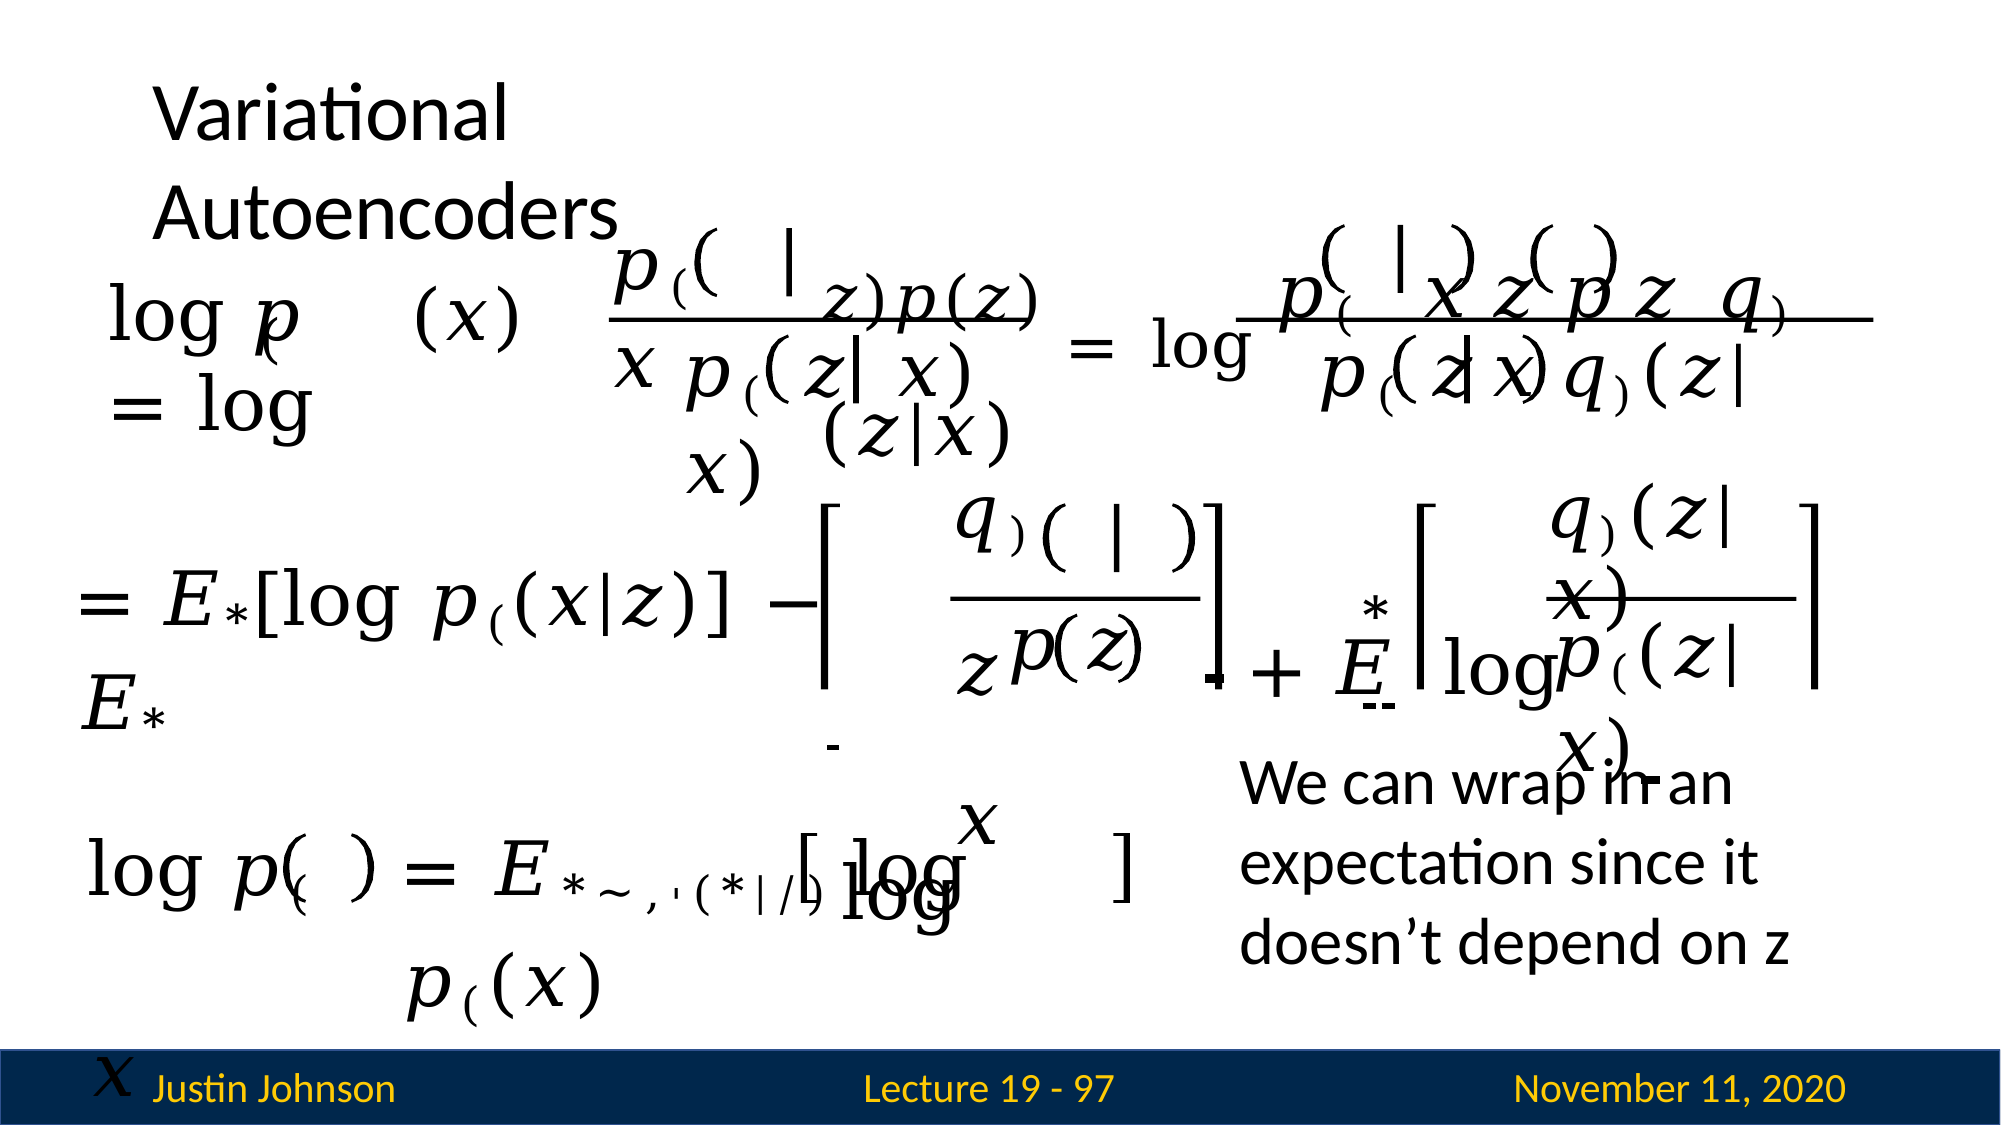

# Variational Autoencoders
𝑧)𝑝(𝑧) = log 𝑝(	𝑥	𝑧	𝑝	𝑧	𝑞)(𝑧|𝑥)
𝑝(	𝑥

log 𝑝	(𝑥) = log
(
𝑝(	𝑧	𝑥)	𝑝(	𝑧	𝑥	𝑞)(𝑧|𝑥)

𝑞)	𝑧	𝑥
log
𝑞)(𝑧|𝑥)
+ 𝐸	log

= 𝐸*[log 𝑝((𝑥|𝑧)] − 𝐸*
*
𝑝	𝑧
𝑝((𝑧|𝑥)

We can wrap in an  expectation since it  doesn’t depend on z
log 𝑝(	𝑥
= 𝐸*~,'(*|/)	log 𝑝((𝑥)

Justin Johnson
November 11, 2020
Lecture 19 - 97